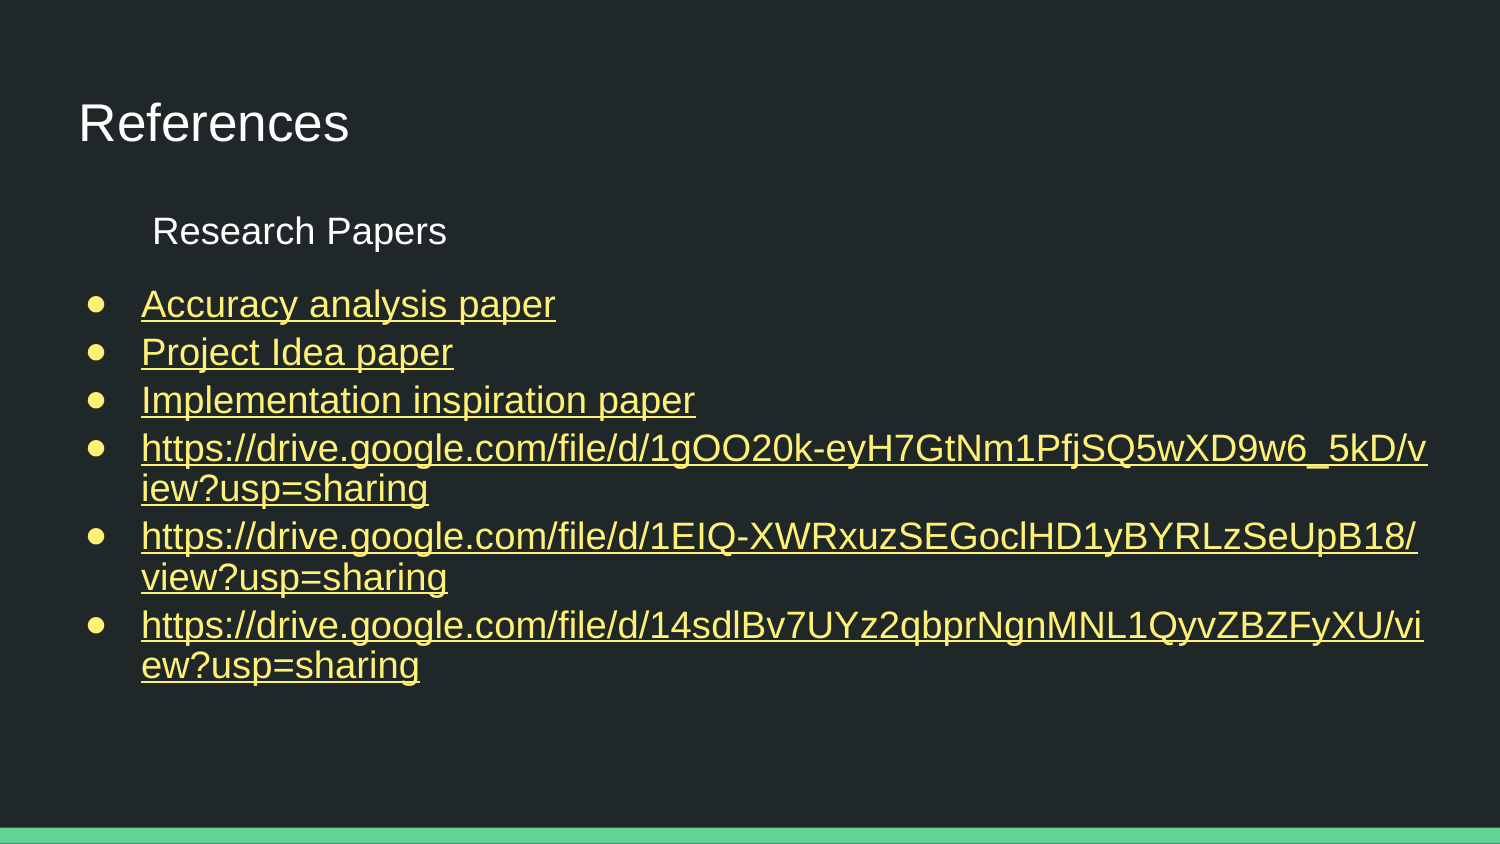

# References
        Research Papers
Accuracy analysis paper
Project Idea paper
Implementation inspiration paper
https://drive.google.com/file/d/1gOO20k-eyH7GtNm1PfjSQ5wXD9w6_5kD/view?usp=sharing
https://drive.google.com/file/d/1EIQ-XWRxuzSEGoclHD1yBYRLzSeUpB18/view?usp=sharing
https://drive.google.com/file/d/14sdlBv7UYz2qbprNgnMNL1QyvZBZFyXU/view?usp=sharing